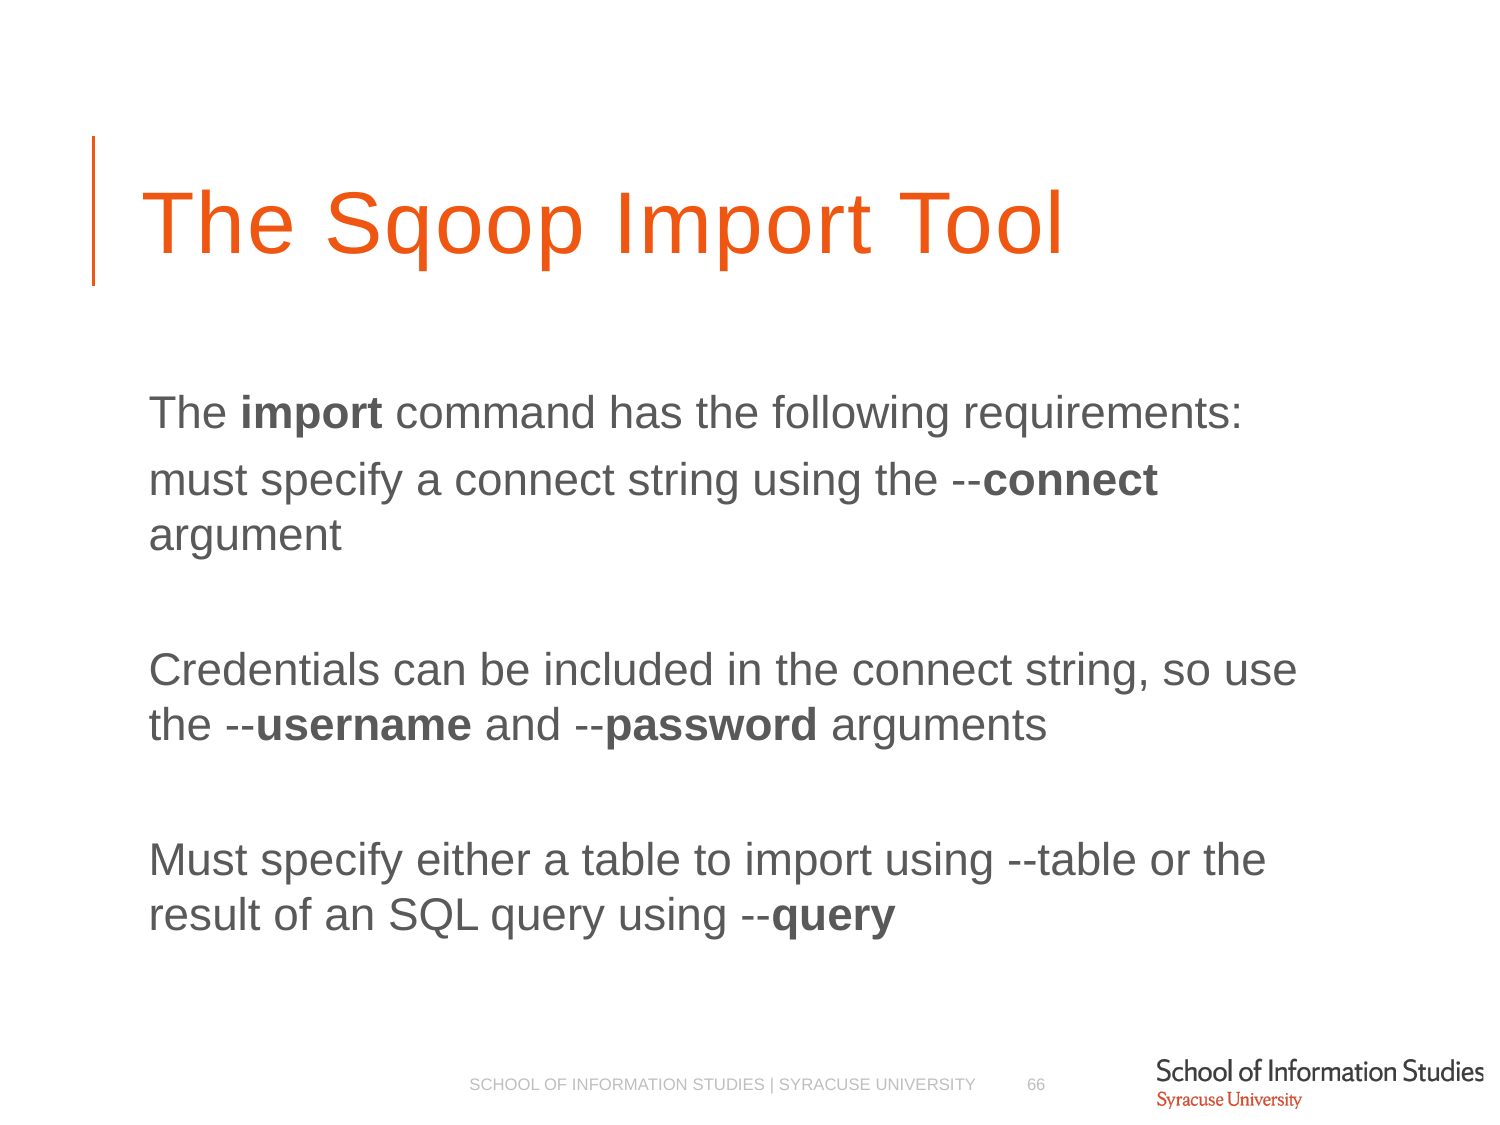

# The Sqoop Import Tool
The import command has the following requirements:
must specify a connect string using the --connect argument

Credentials can be included in the connect string, so use the --username and --password arguments

Must specify either a table to import using --table or the result of an SQL query using --query
School of Information Studies | Syracuse University
66